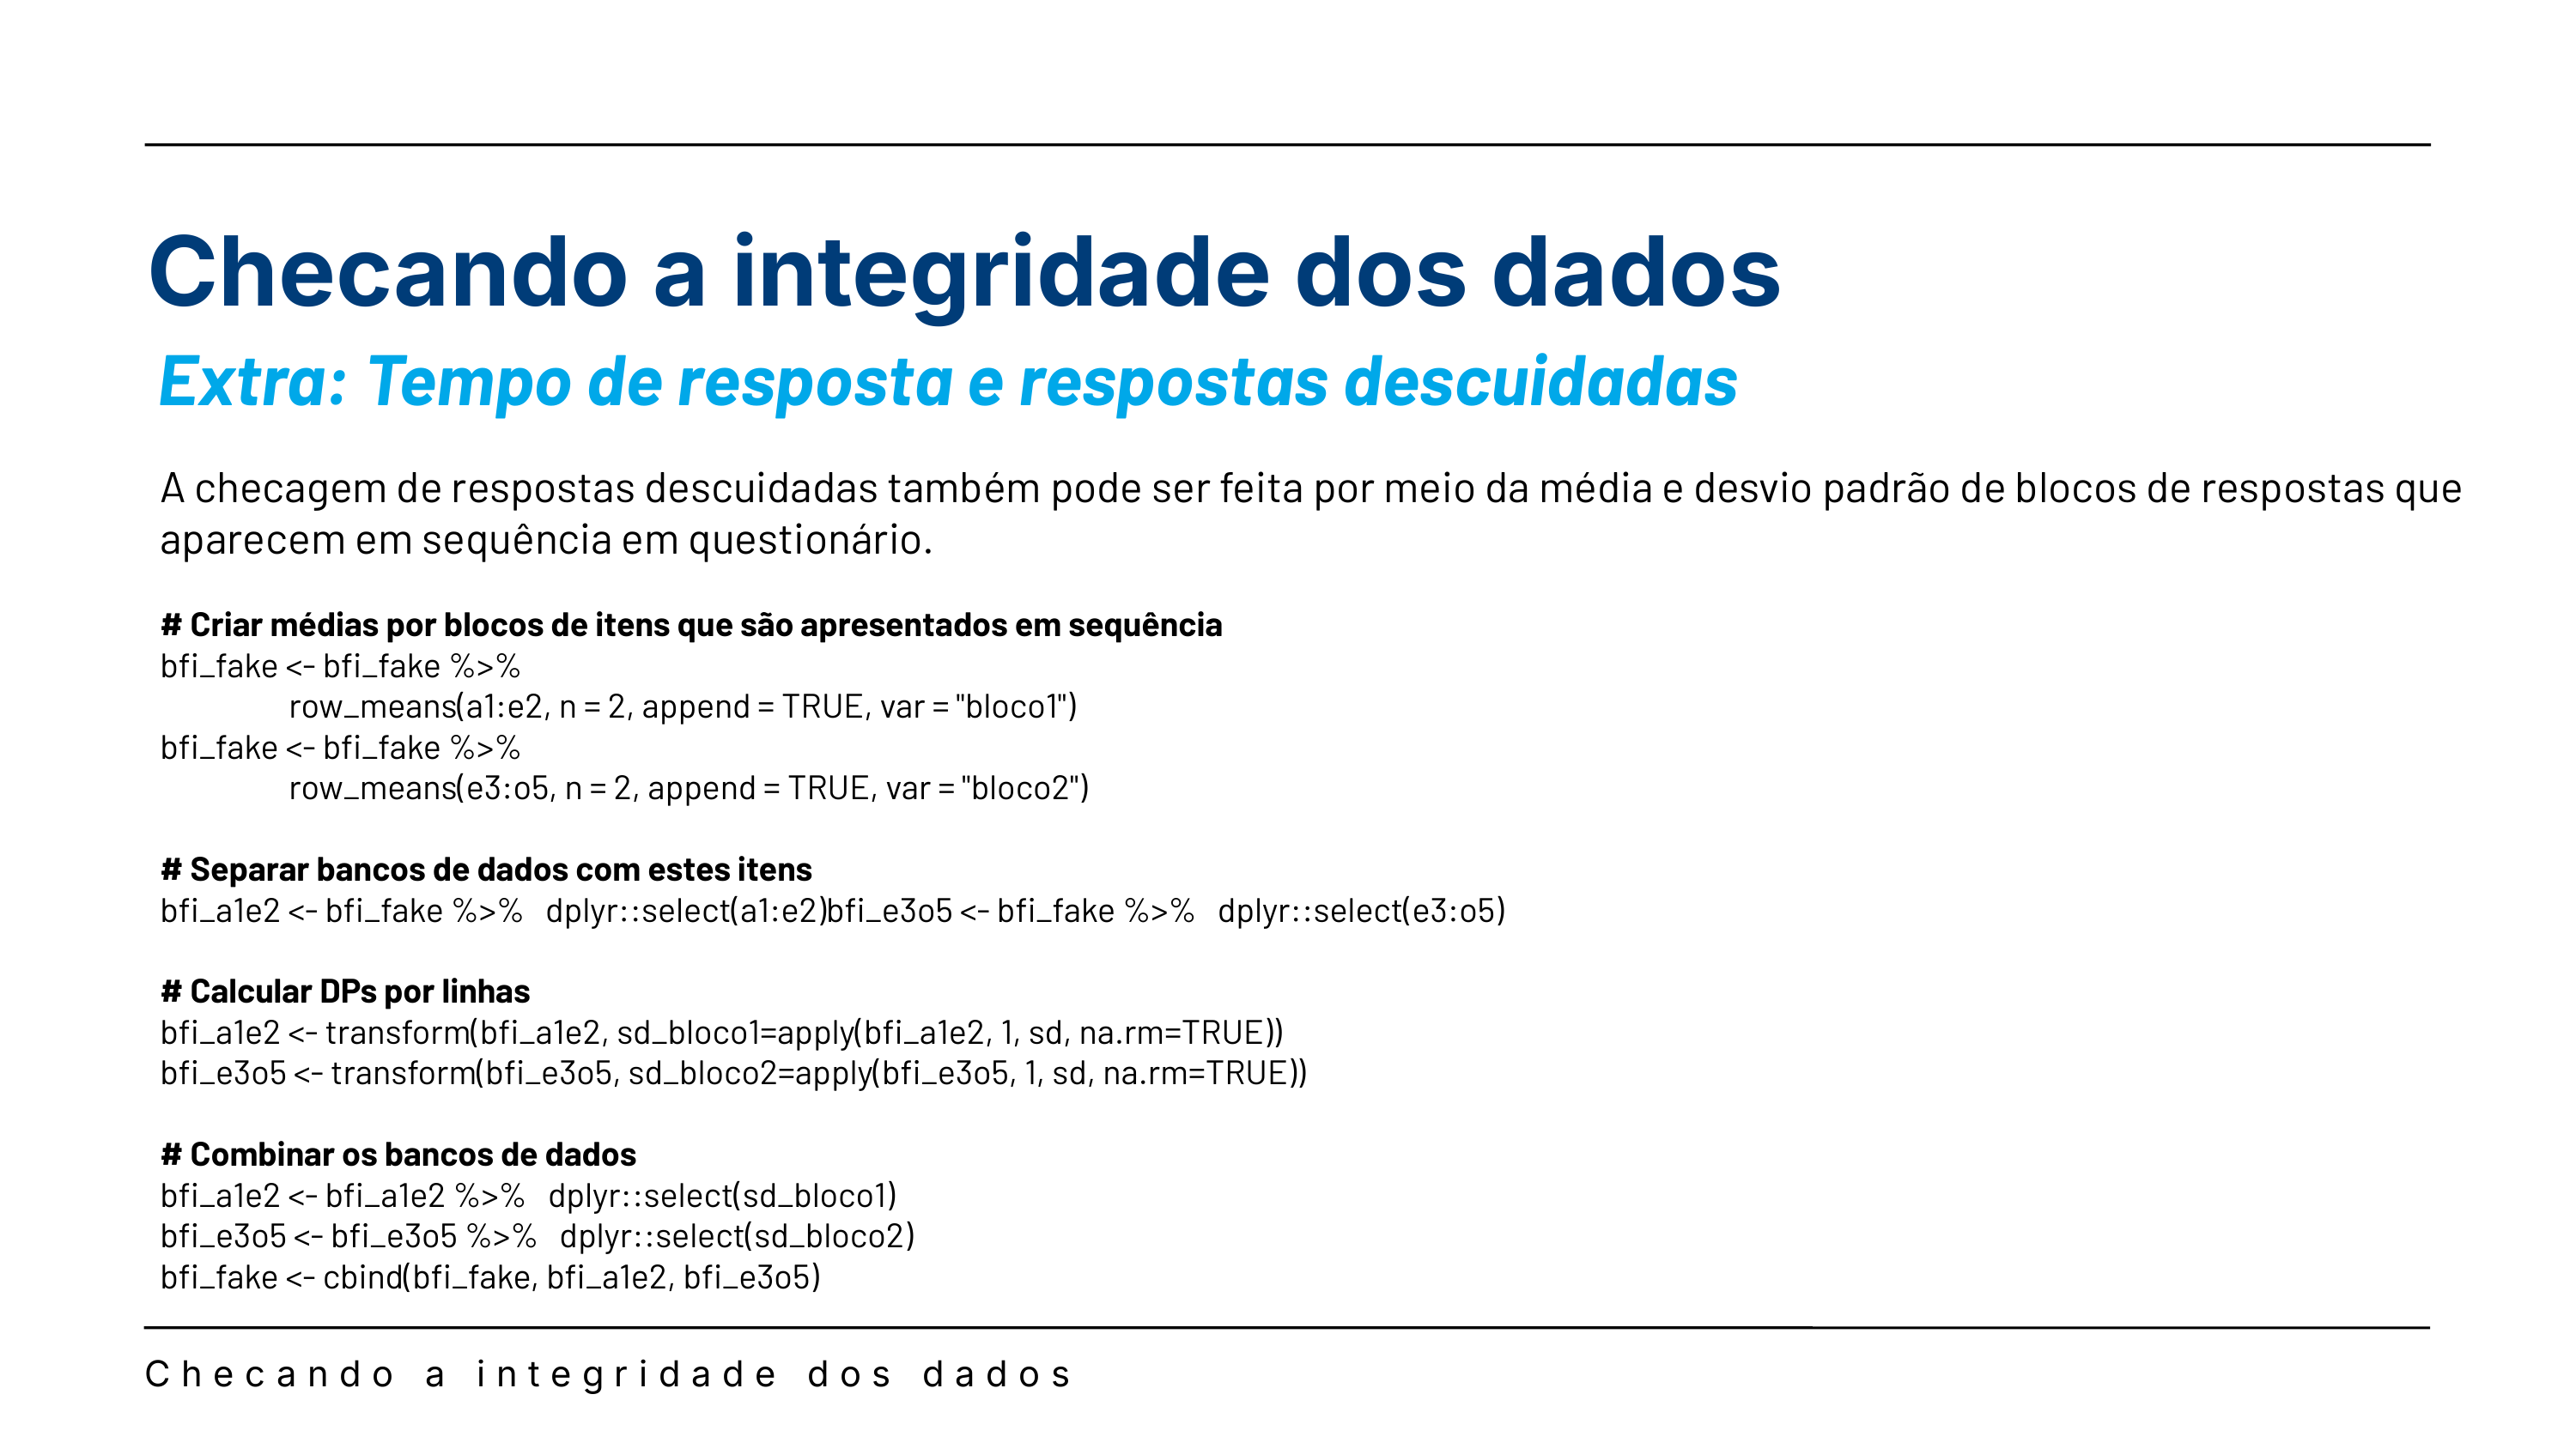

Checando a integridade dos dados
Extra: Tempo de resposta e respostas descuidadas
A checagem de respostas descuidadas também pode ser feita por meio da média e desvio padrão de blocos de respostas que aparecem em sequência em questionário.
# Criar médias por blocos de itens que são apresentados em sequência
bfi_fake <- bfi_fake %>%
	row_means(a1:e2, n = 2, append = TRUE, var = "bloco1")
bfi_fake <- bfi_fake %>%
	row_means(e3:o5, n = 2, append = TRUE, var = "bloco2")

# Separar bancos de dados com estes itens
bfi_a1e2 <- bfi_fake %>%   dplyr::select(a1:e2)bfi_e3o5 <- bfi_fake %>%   dplyr::select(e3:o5)

# Calcular DPs por linhas
bfi_a1e2 <- transform(bfi_a1e2, sd_bloco1=apply(bfi_a1e2, 1, sd, na.rm=TRUE))
bfi_e3o5 <- transform(bfi_e3o5, sd_bloco2=apply(bfi_e3o5, 1, sd, na.rm=TRUE))

# Combinar os bancos de dados
bfi_a1e2 <- bfi_a1e2 %>%   dplyr::select(sd_bloco1)
bfi_e3o5 <- bfi_e3o5 %>%   dplyr::select(sd_bloco2)
bfi_fake <- cbind(bfi_fake, bfi_a1e2, bfi_e3o5)

Checando a integridade dos dados